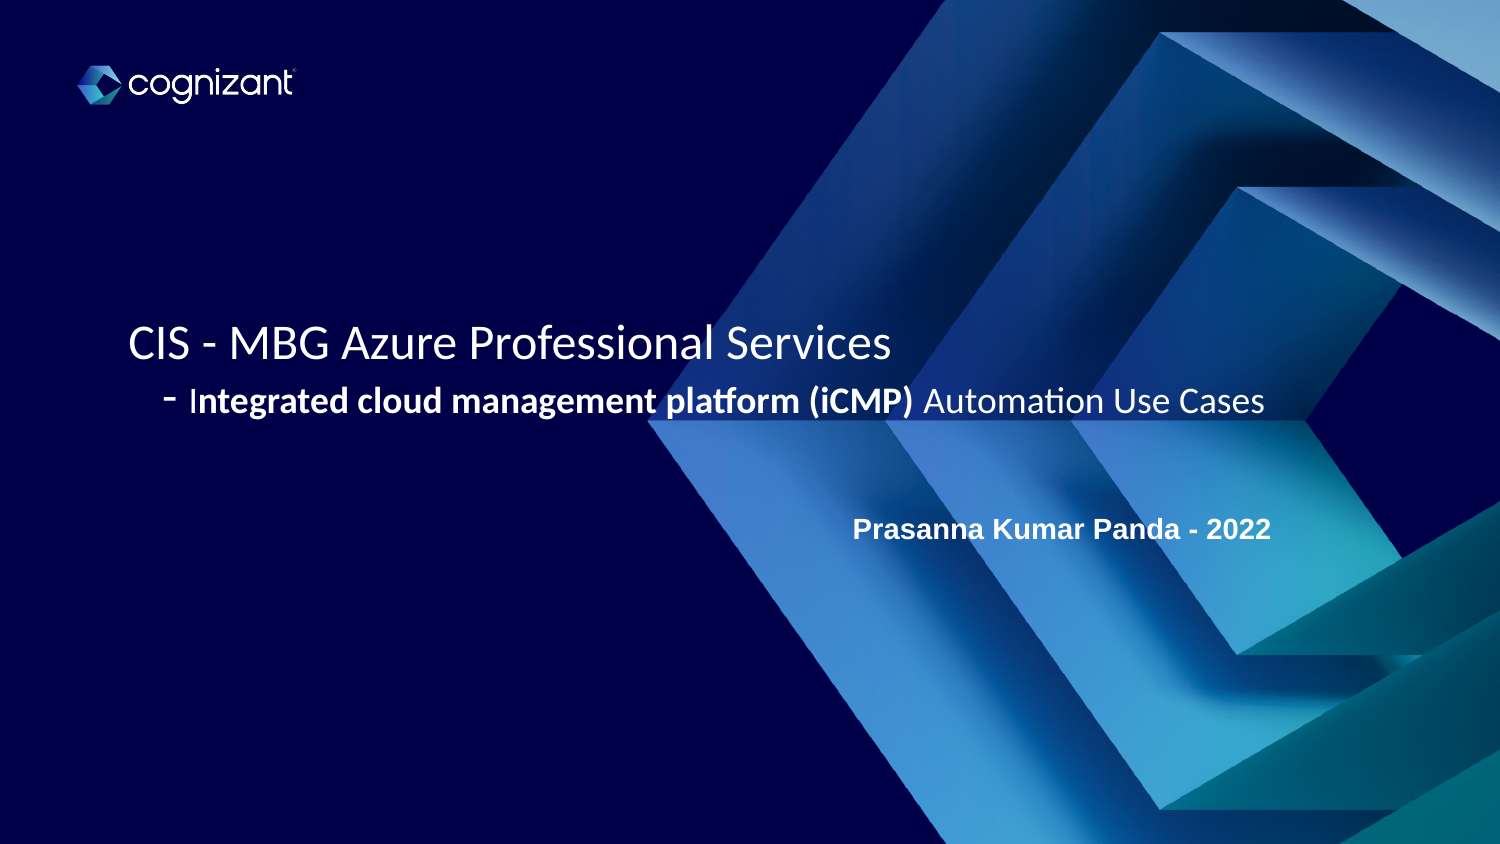

# CIS - MBG Azure Professional Services - Integrated cloud management platform (iCMP) Automation Use Cases
Prasanna Kumar Panda - 2022